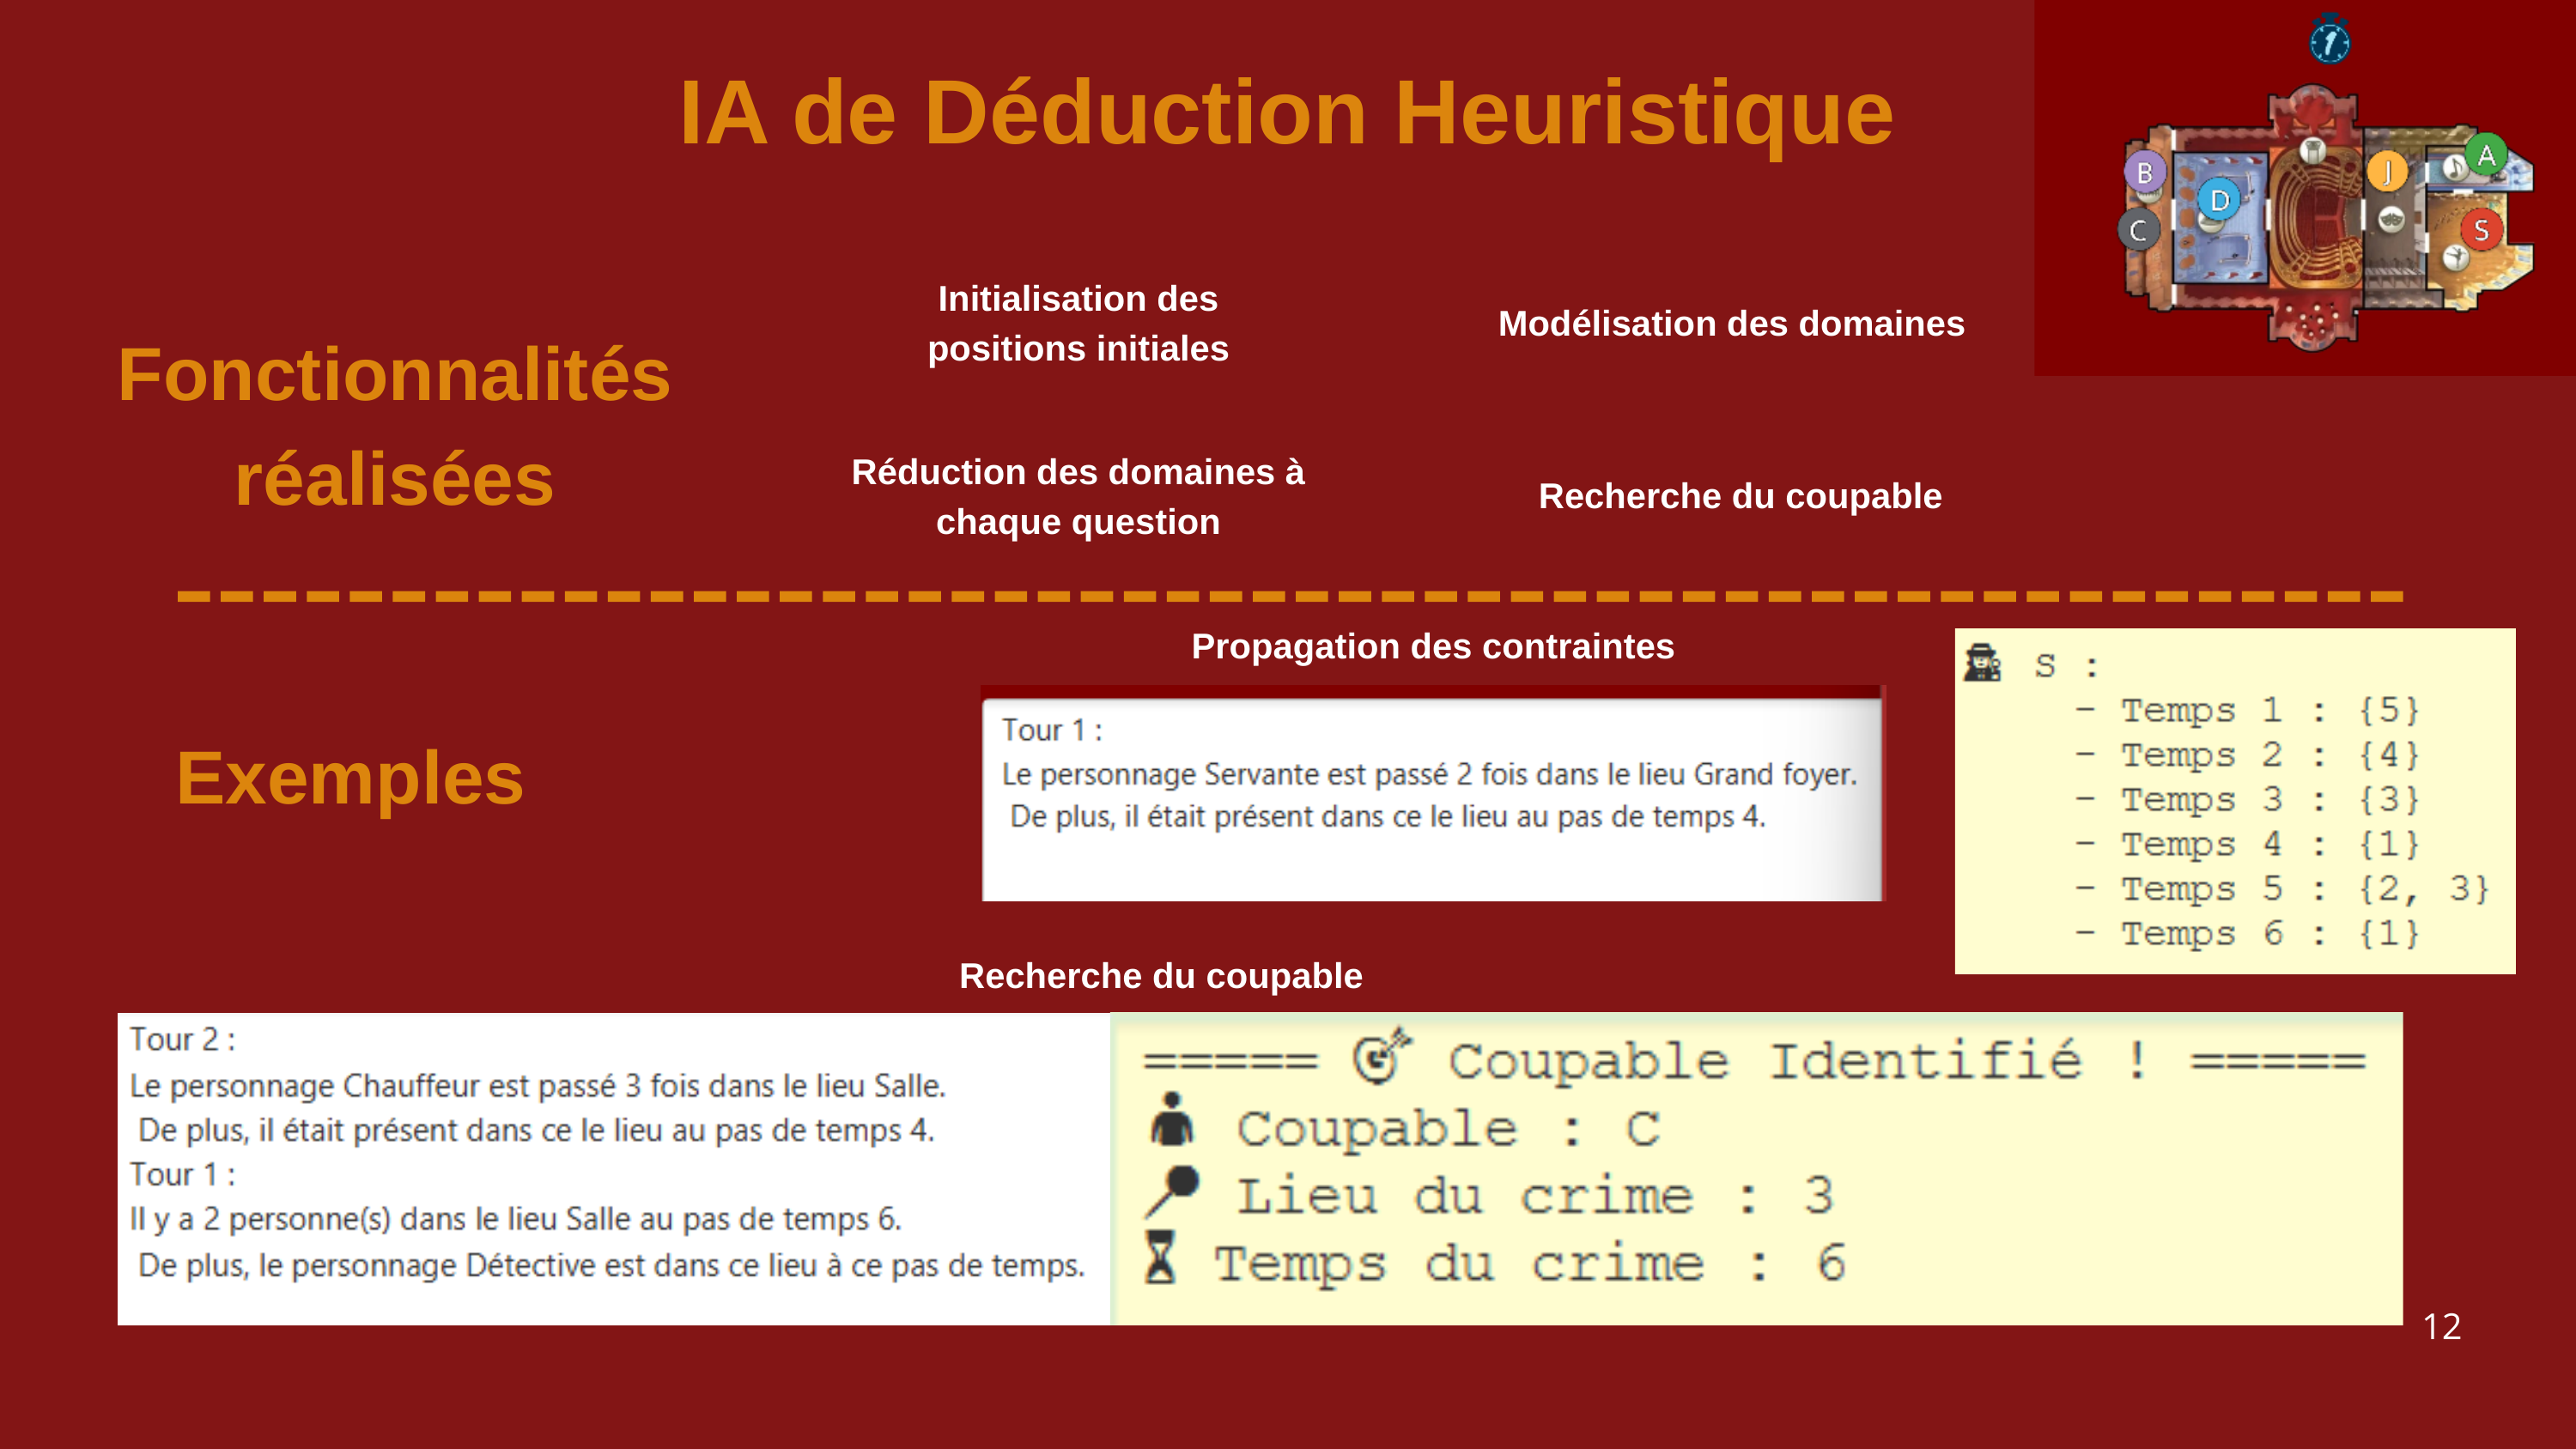

IA de Déduction Heuristique
Initialisation des
positions initiales
Modélisation des domaines
Fonctionnalités réalisées
Réduction des domaines à chaque question
Recherche du coupable

Propagation des contraintes

Exemples
Recherche du coupable

12